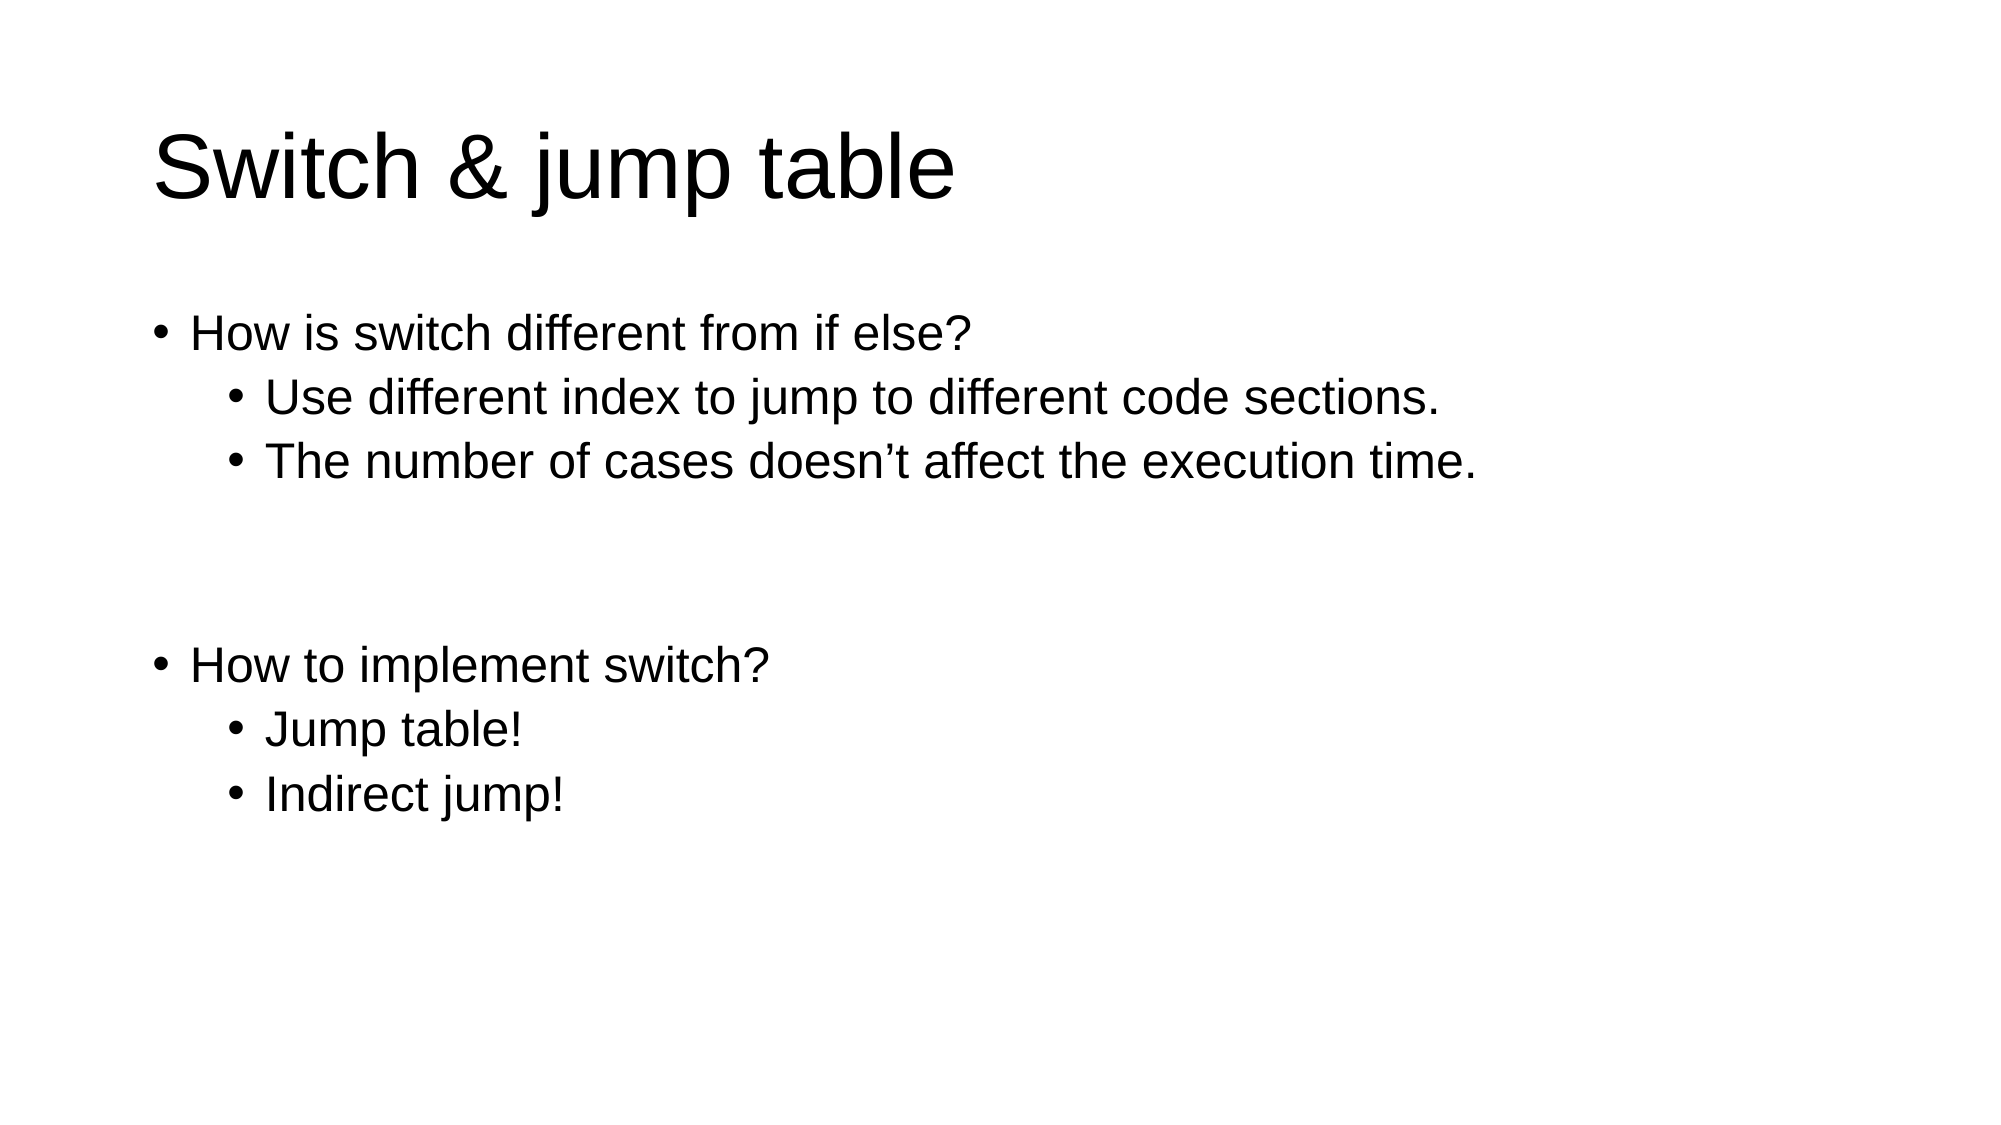

# Switch & jump table
How is switch different from if else?
Use different index to jump to different code sections.
The number of cases doesn’t affect the execution time.

How to implement switch?
Jump table!
Indirect jump!